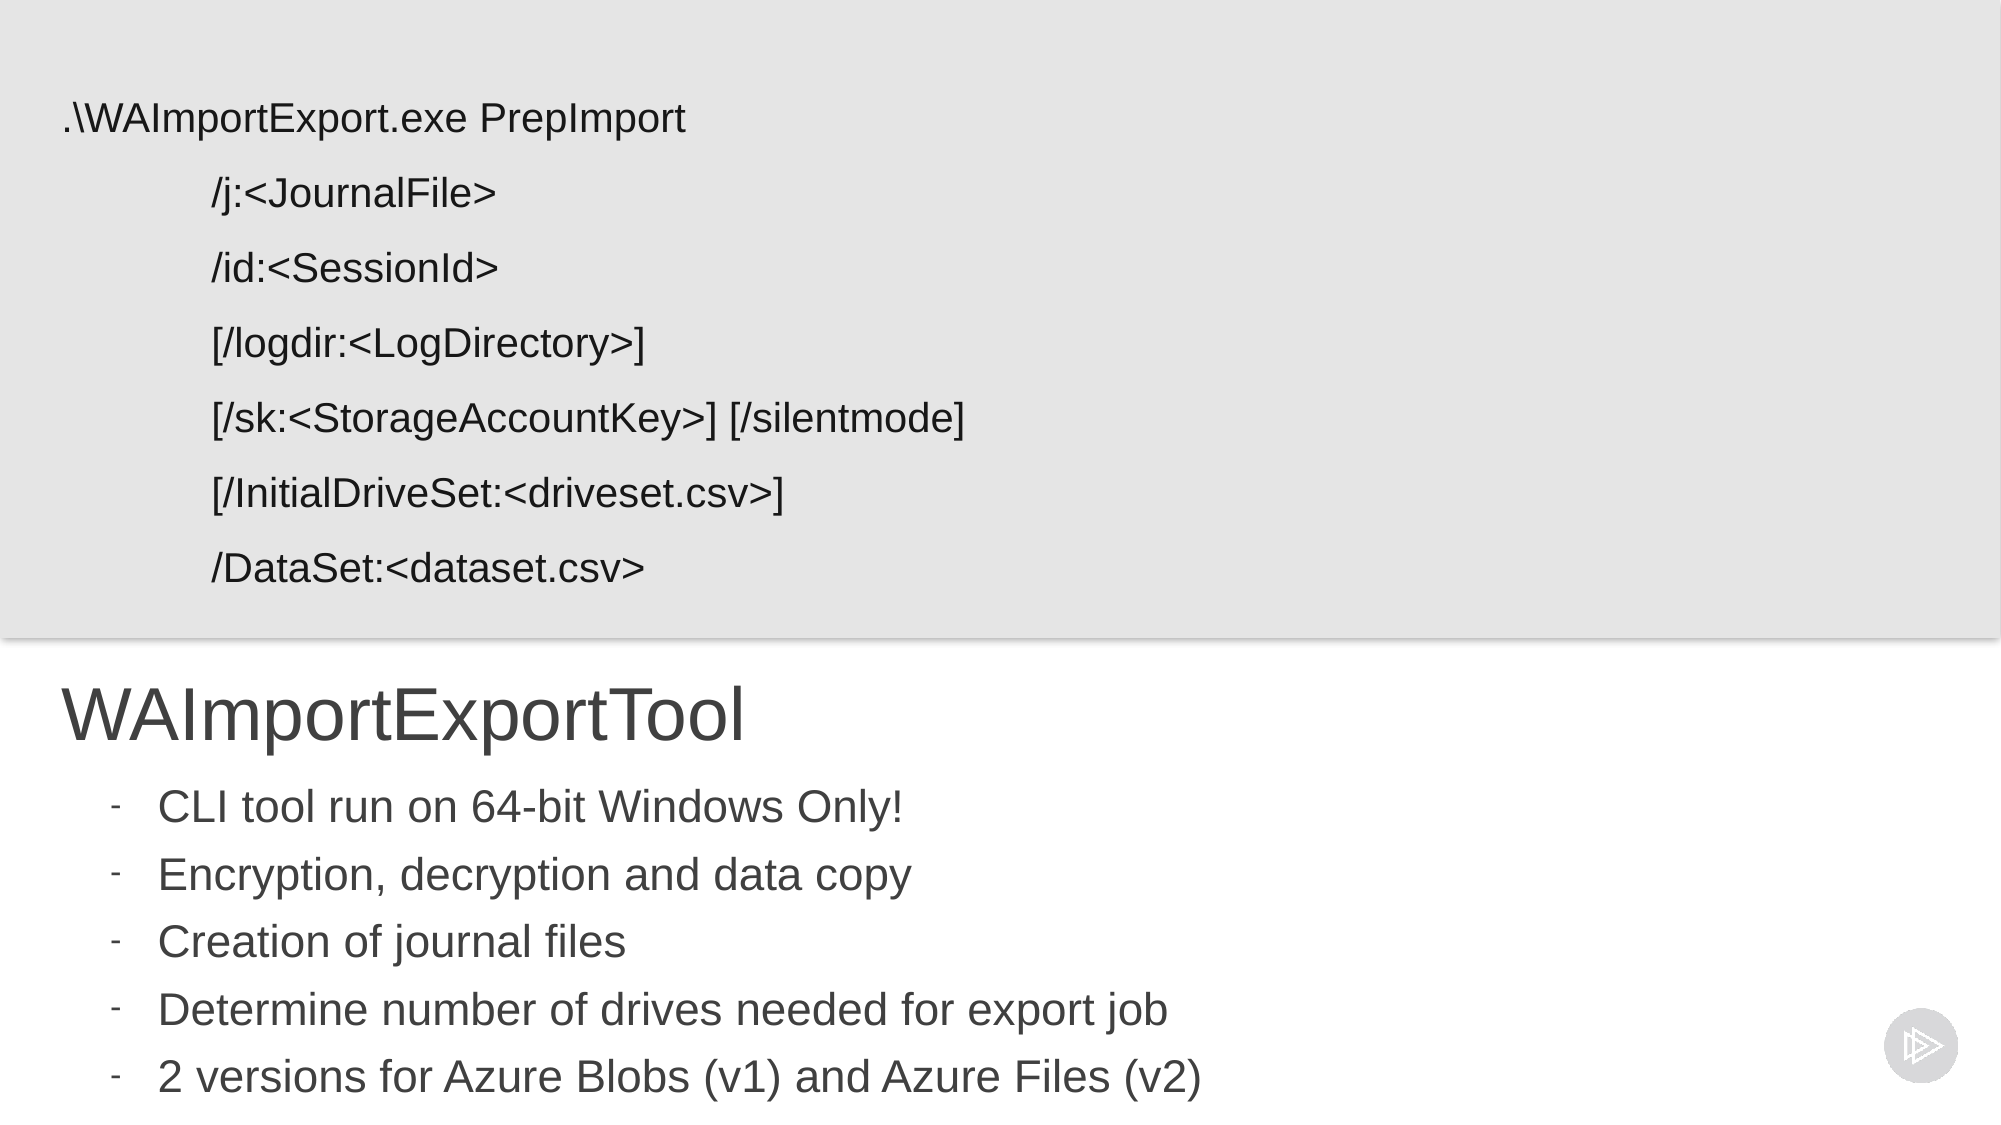

.\WAImportExport.exe PrepImport
	/j:<JournalFile>
	/id:<SessionId>
	[/logdir:<LogDirectory>]
	[/sk:<StorageAccountKey>] [/silentmode]
	[/InitialDriveSet:<driveset.csv>]
	/DataSet:<dataset.csv>
# WAImportExportTool
CLI tool run on 64-bit Windows Only!
Encryption, decryption and data copy
Creation of journal files
Determine number of drives needed for export job
2 versions for Azure Blobs (v1) and Azure Files (v2)